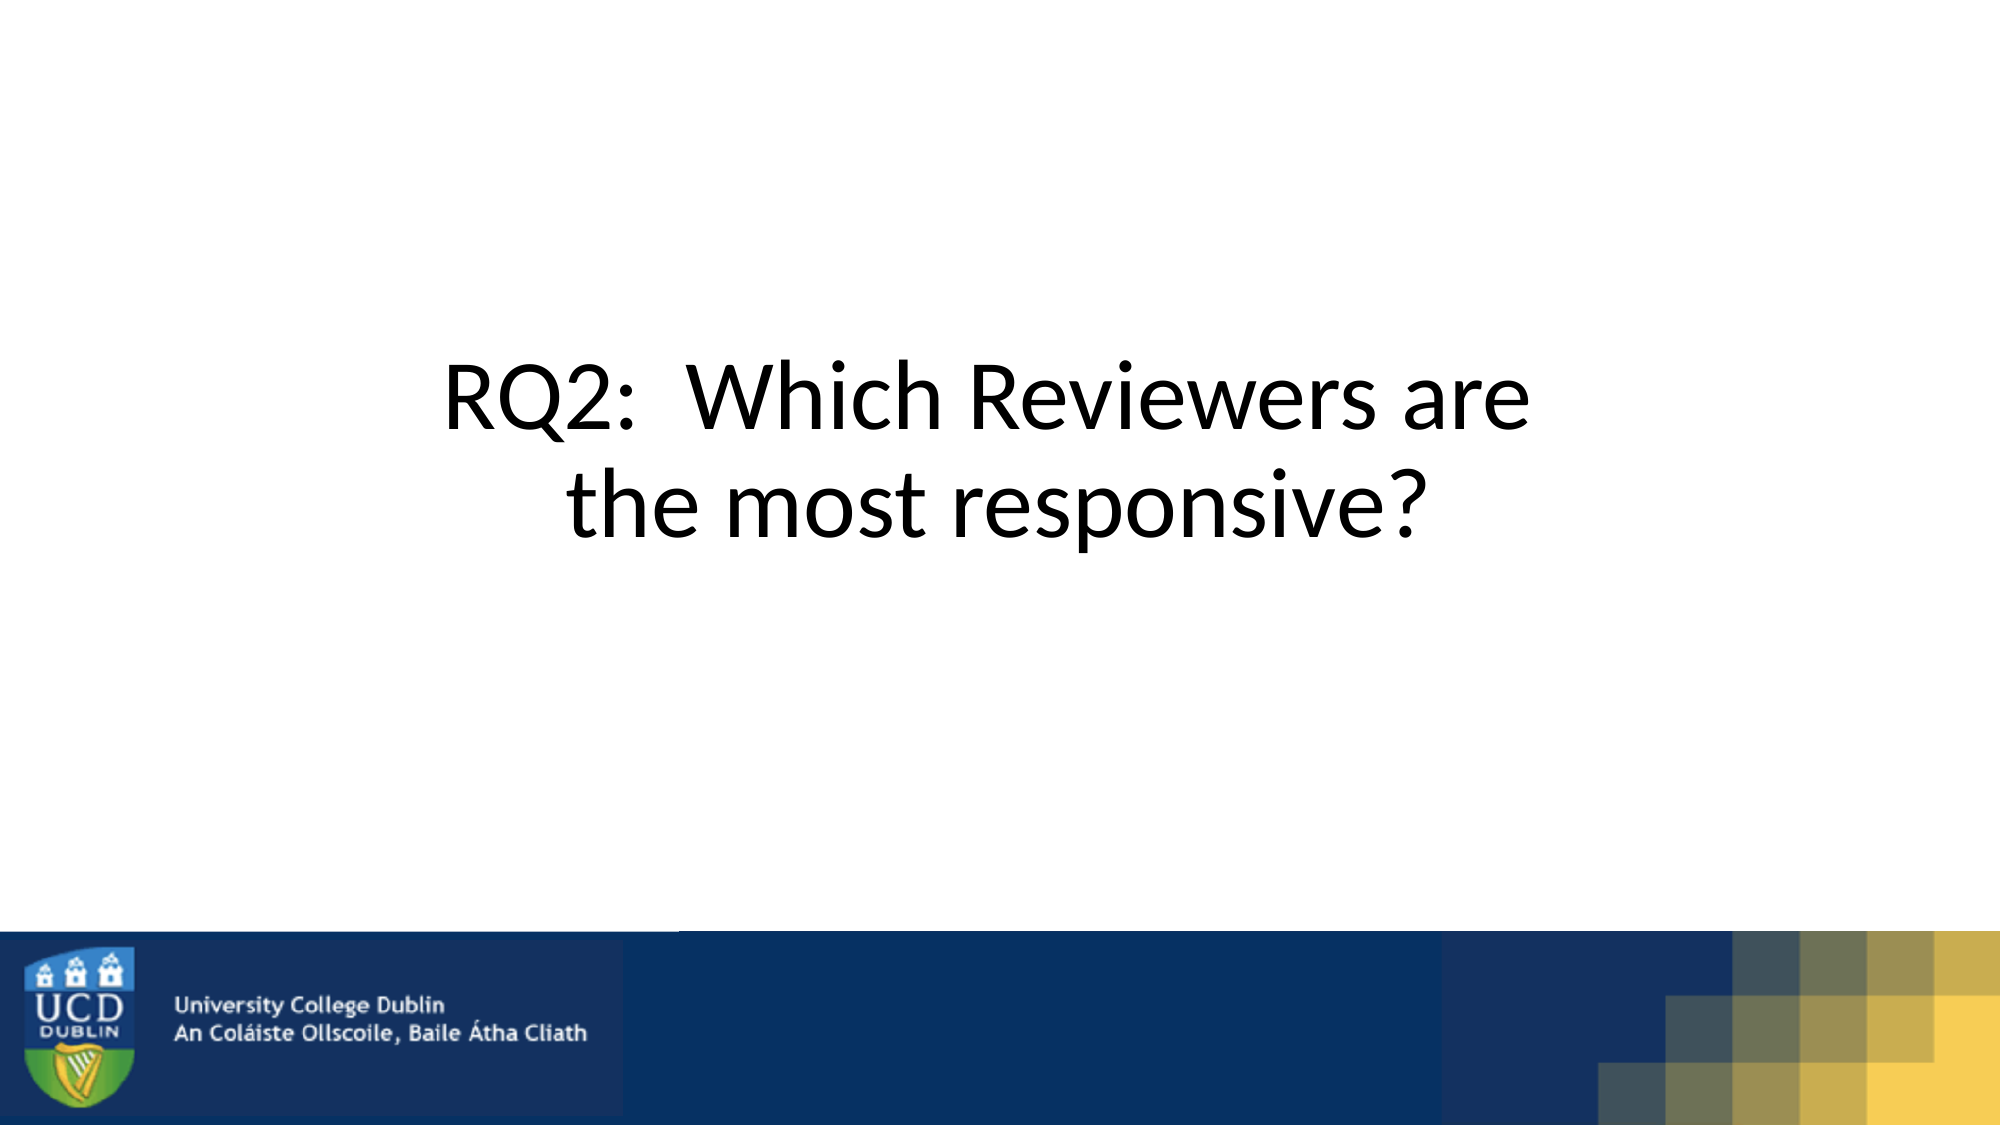

# RQ2:  Which Reviewers are the most responsive?